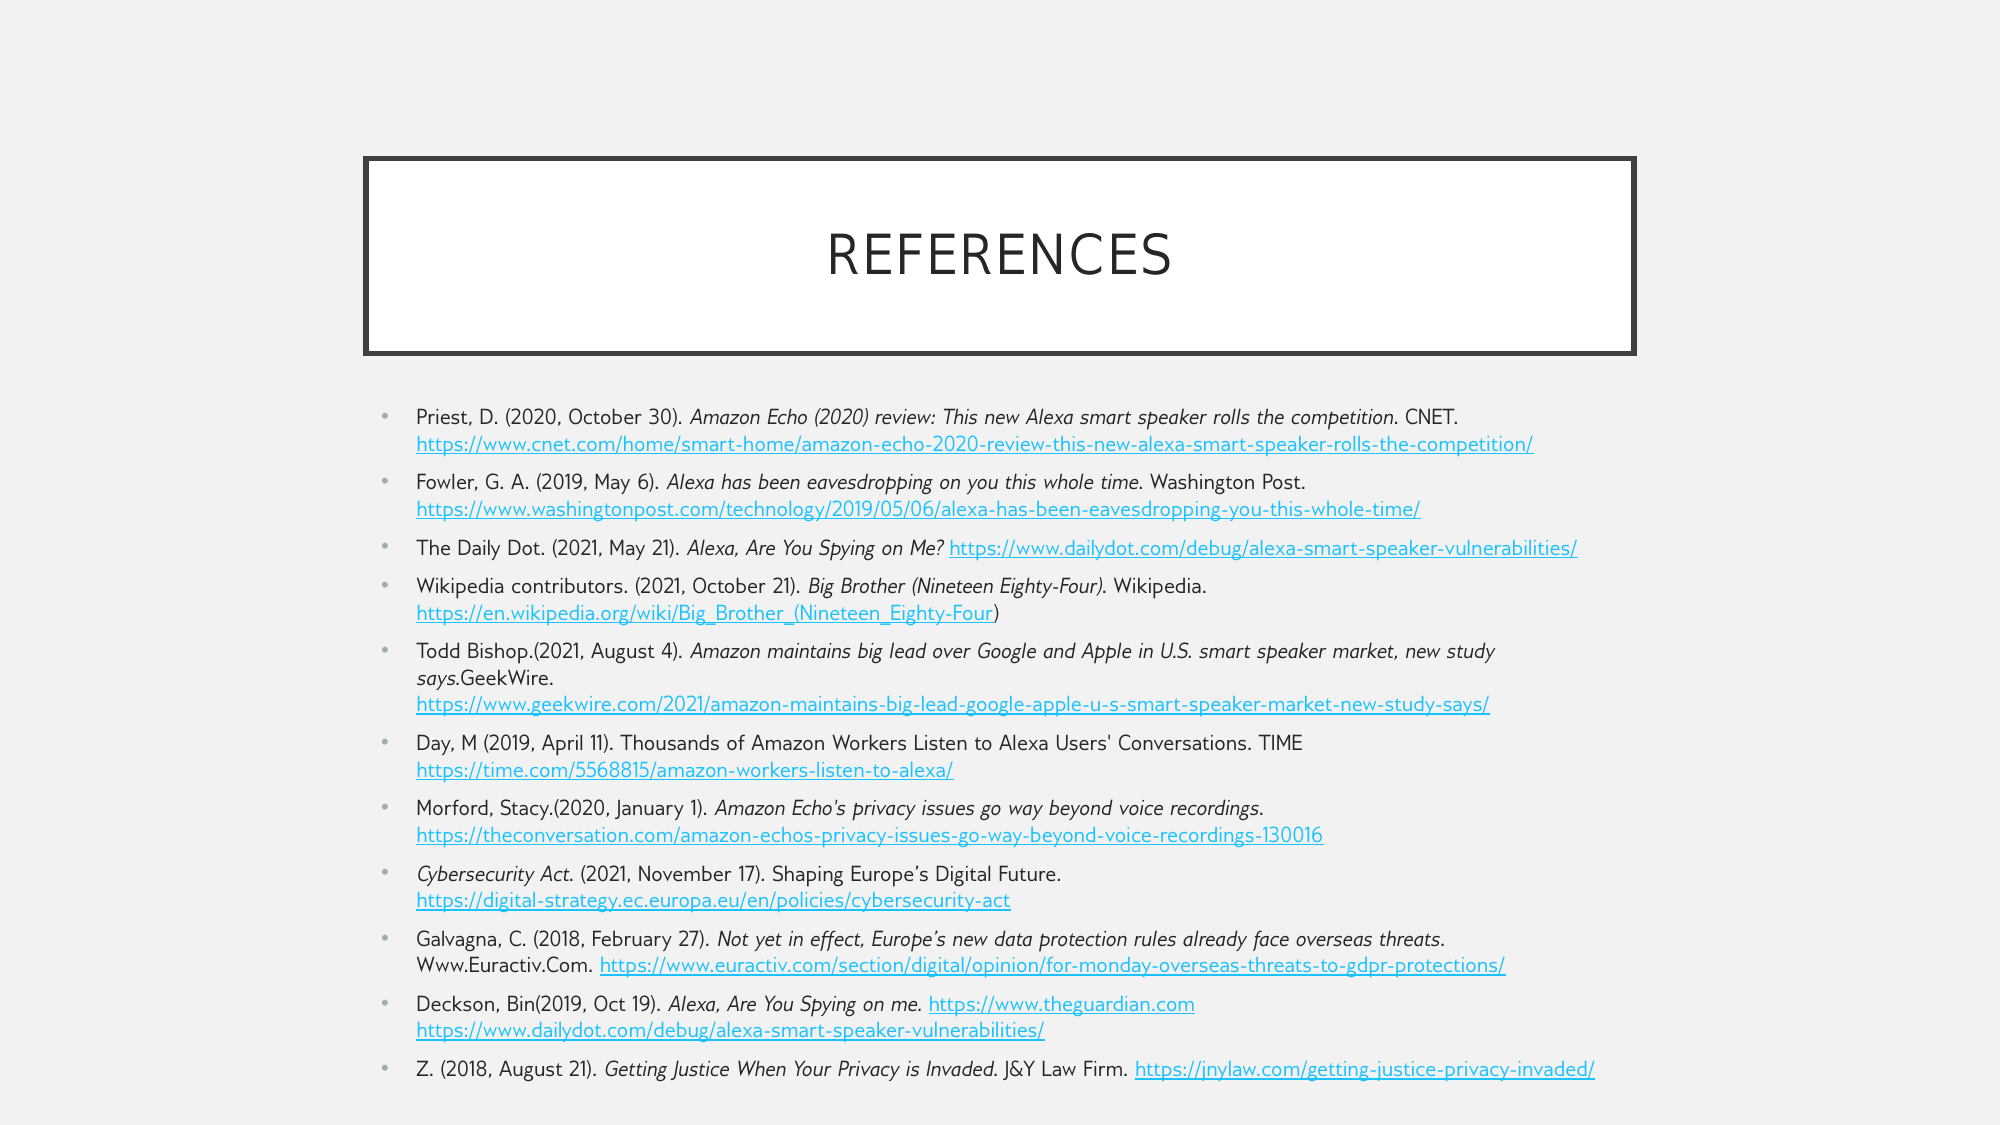

# References
Priest, D. (2020, October 30). Amazon Echo (2020) review: This new Alexa smart speaker rolls the competition. CNET. https://www.cnet.com/home/smart-home/amazon-echo-2020-review-this-new-alexa-smart-speaker-rolls-the-competition/
Fowler, G. A. (2019, May 6). Alexa has been eavesdropping on you this whole time. Washington Post. https://www.washingtonpost.com/technology/2019/05/06/alexa-has-been-eavesdropping-you-this-whole-time/
The Daily Dot. (2021, May 21). Alexa, Are You Spying on Me? https://www.dailydot.com/debug/alexa-smart-speaker-vulnerabilities/
Wikipedia contributors. (2021, October 21). Big Brother (Nineteen Eighty-Four). Wikipedia. https://en.wikipedia.org/wiki/Big_Brother_(Nineteen_Eighty-Four)
Todd Bishop.(2021, August 4). Amazon maintains big lead over Google and Apple in U.S. smart speaker market, new study says.GeekWire. https://www.geekwire.com/2021/amazon-maintains-big-lead-google-apple-u-s-smart-speaker-market-new-study-says/
Day, M (2019, April 11). Thousands of Amazon Workers Listen to Alexa Users' Conversations. TIME https://time.com/5568815/amazon-workers-listen-to-alexa/
Morford, Stacy.(2020, January 1). Amazon Echo's privacy issues go way beyond voice recordings. https://theconversation.com/amazon-echos-privacy-issues-go-way-beyond-voice-recordings-130016
Cybersecurity Act. (2021, November 17). Shaping Europe’s Digital Future. https://digital-strategy.ec.europa.eu/en/policies/cybersecurity-act
Galvagna, C. (2018, February 27). Not yet in effect, Europe’s new data protection rules already face overseas threats. Www.Euractiv.Com. https://www.euractiv.com/section/digital/opinion/for-monday-overseas-threats-to-gdpr-protections/
Deckson, Bin(2019, Oct 19). Alexa, Are You Spying on me. https://www.theguardian.comhttps://www.dailydot.com/debug/alexa-smart-speaker-vulnerabilities/
Z. (2018, August 21). Getting Justice When Your Privacy is Invaded. J&Y Law Firm. https://jnylaw.com/getting-justice-privacy-invaded/